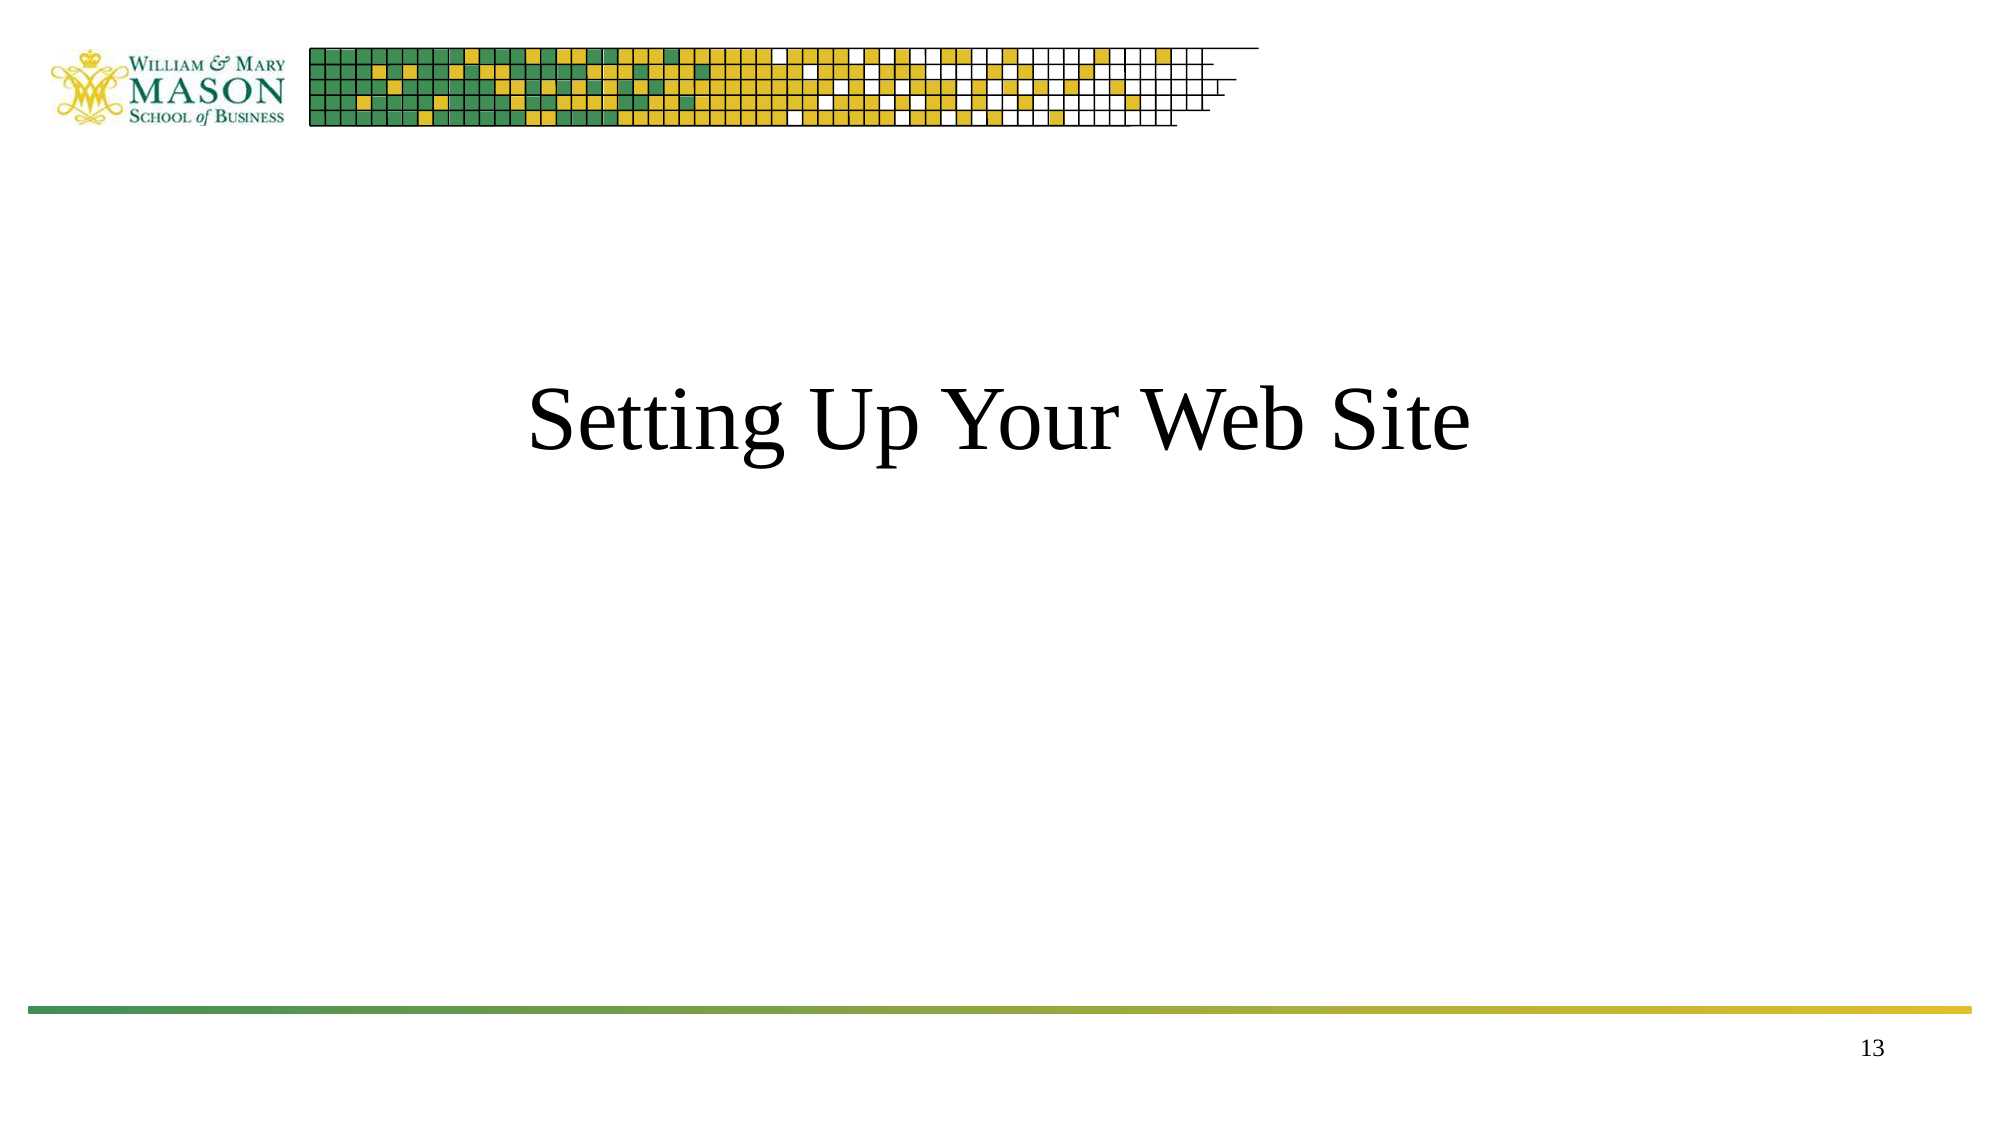

# Setting Up Your Web Site

13